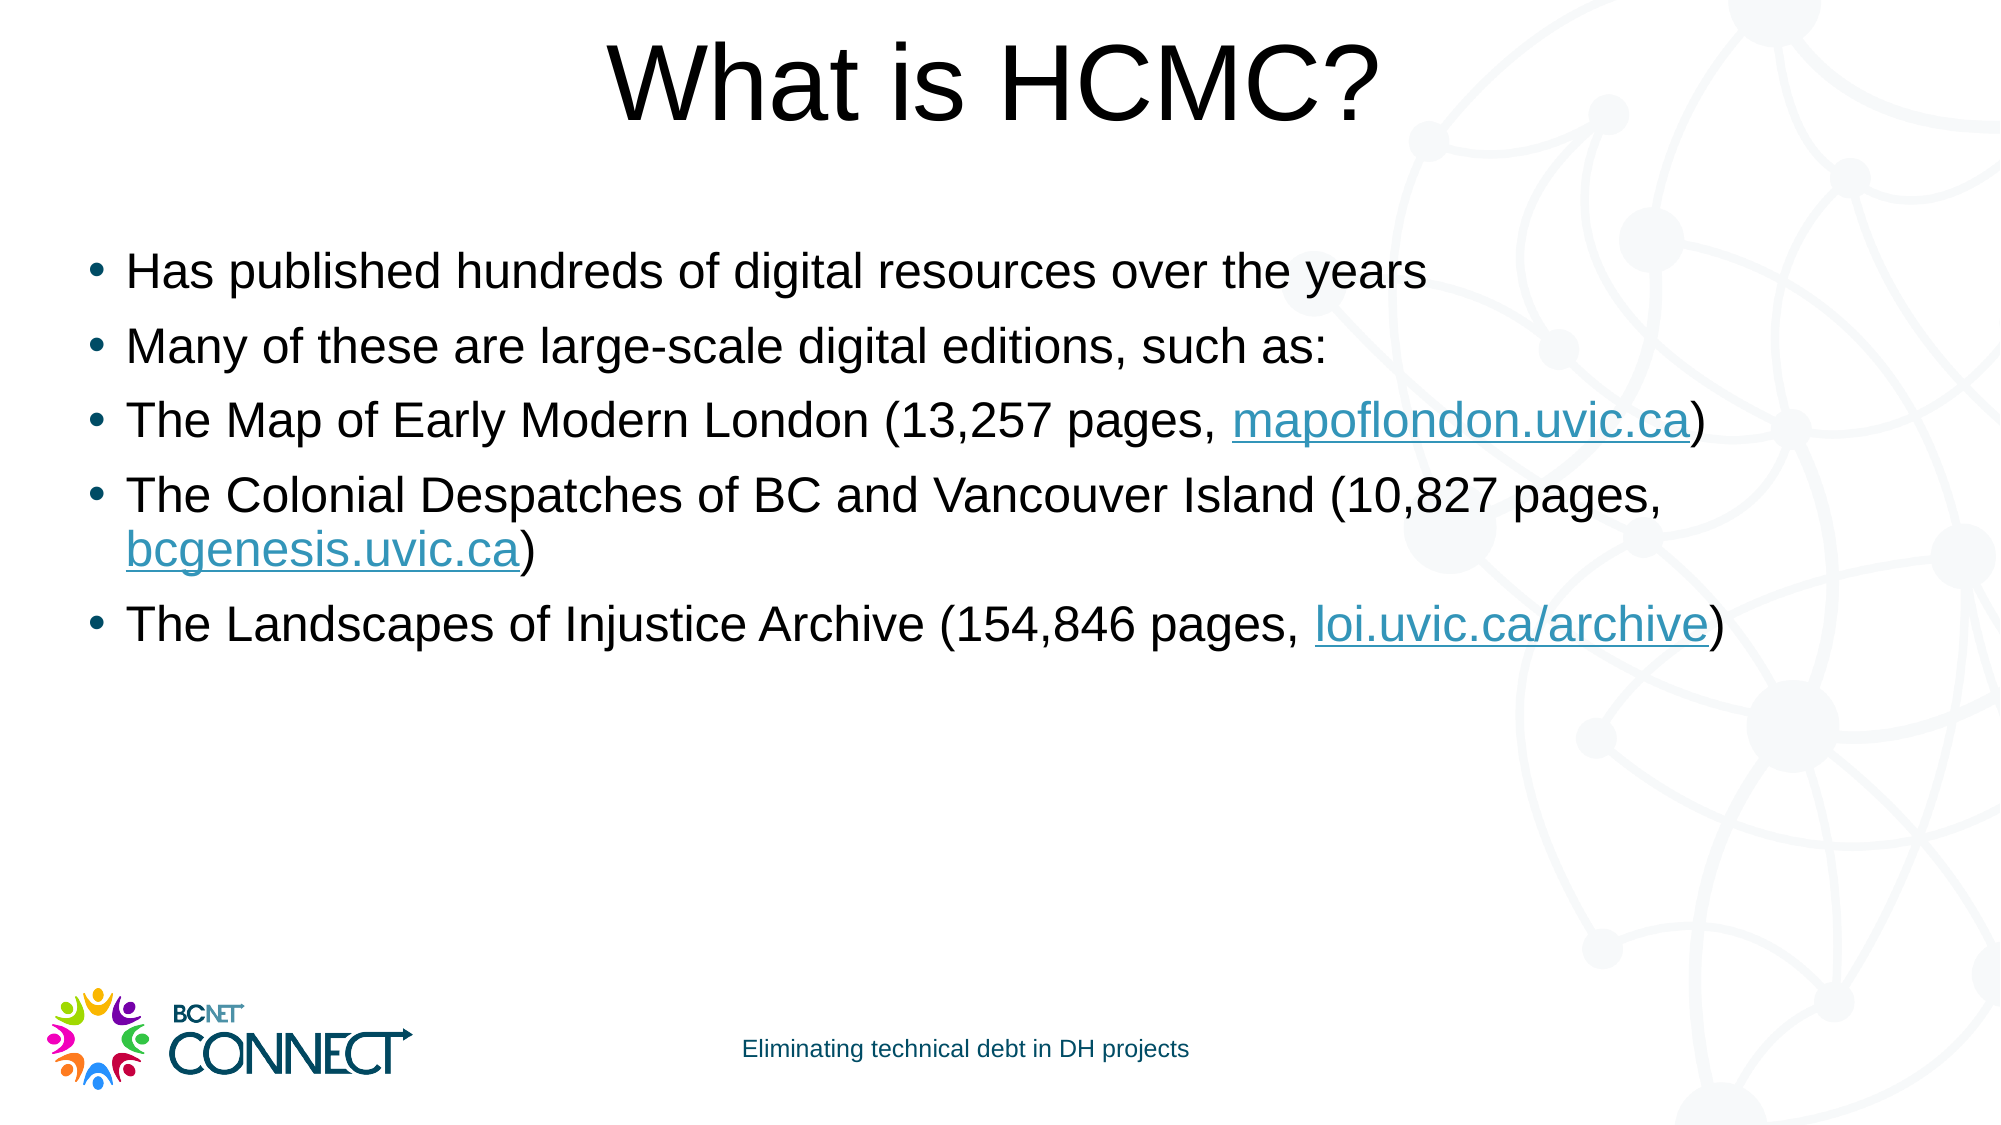

# What is HCMC?
Has published hundreds of digital resources over the years​
Many of these are large-scale digital editions, such as:​
The Map of Early Modern London (13,257 pages, mapoflondon.uvic.ca)​
The Colonial Despatches of BC and Vancouver Island (10,827 pages, bcgenesis.uvic.ca)​
The Landscapes of Injustice Archive (154,846 pages, loi.uvic.ca/archive)​
Eliminating technical debt in DH projects